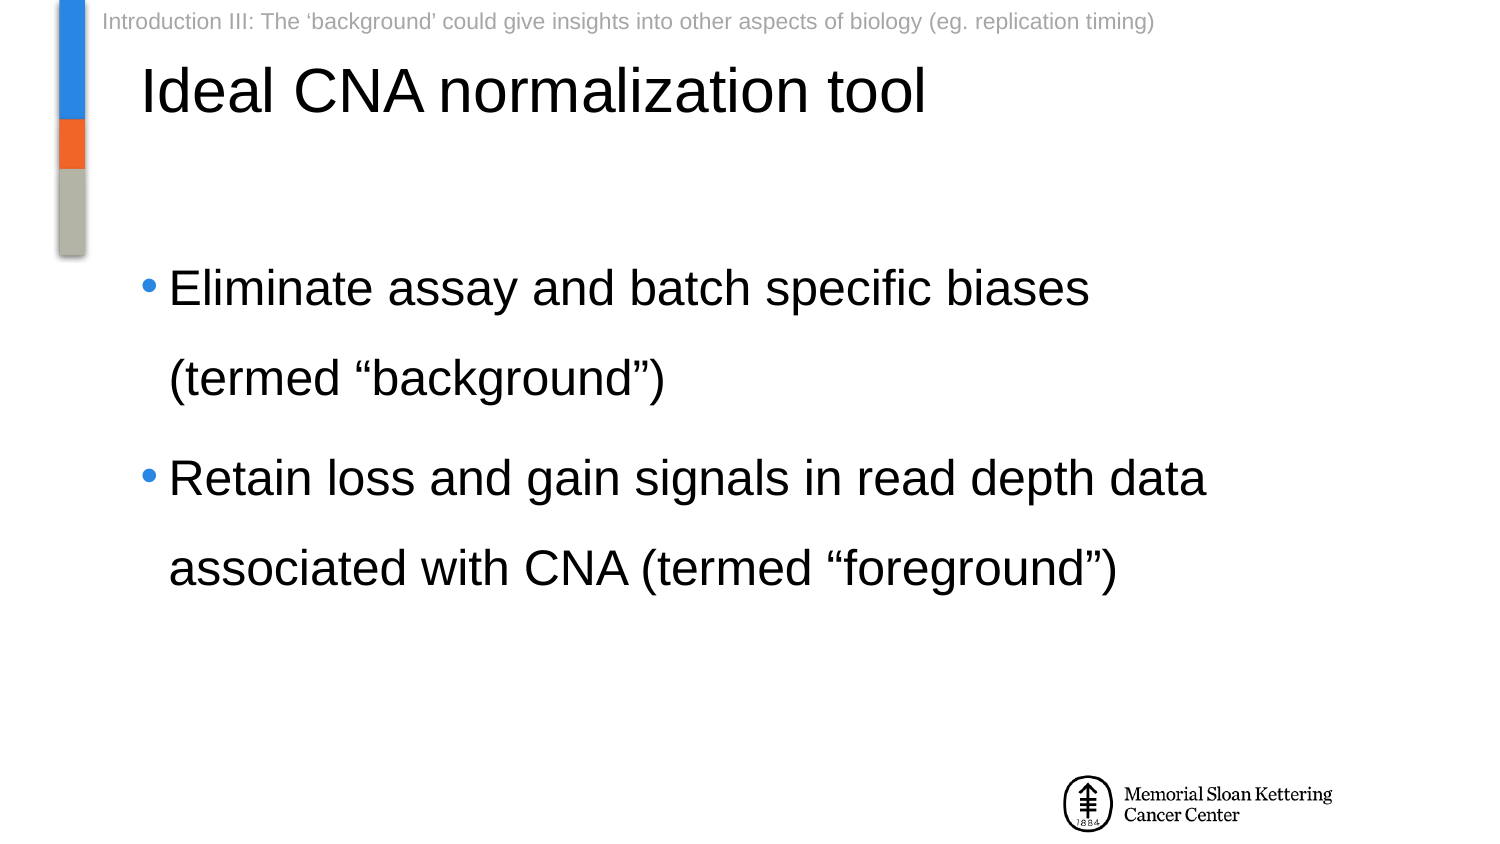

Introduction III: The ‘background’ could give insights into other aspects of biology (eg. replication timing)
# Ideal CNA normalization tool

Eliminate assay and batch specific biases                    (termed “background”)
Retain loss and gain signals in read depth data associated with CNA (termed “foreground”)